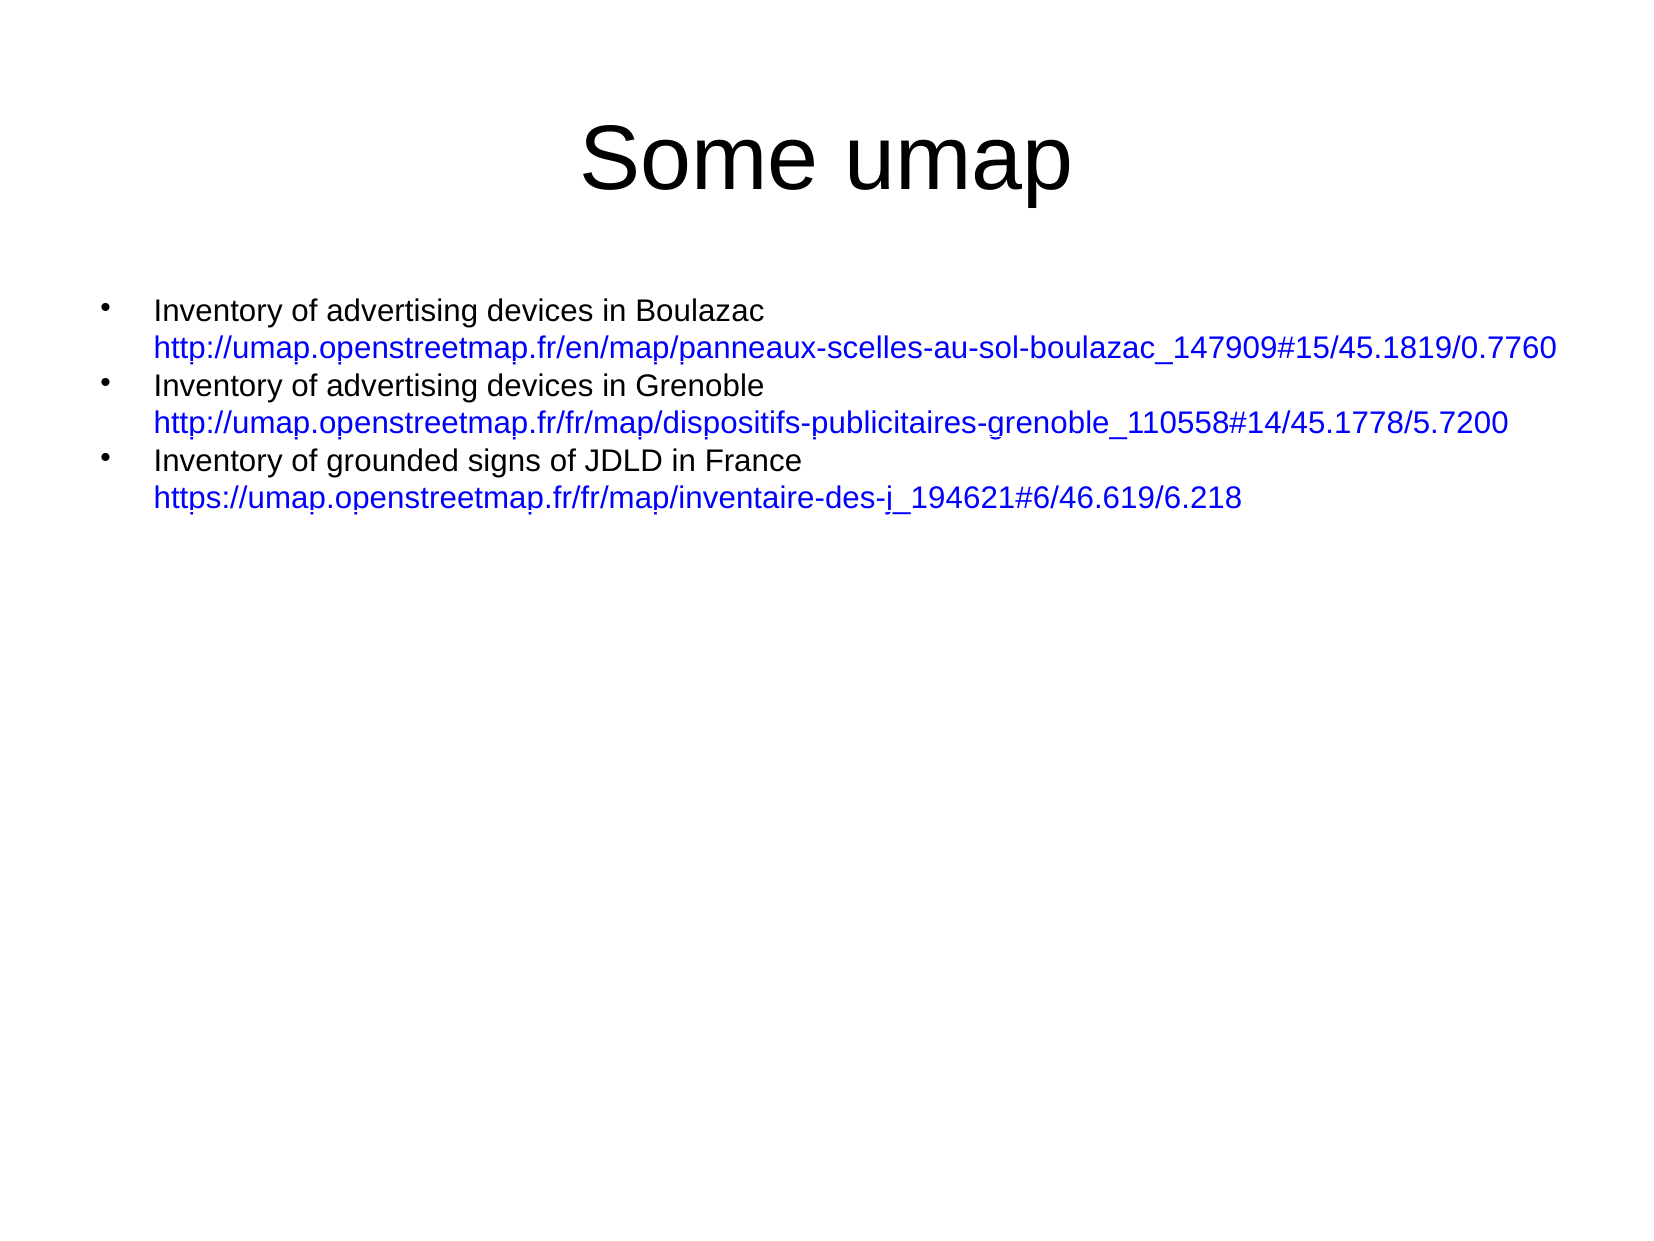

Some umap
Inventory of advertising devices in Boulazachttp://umap.openstreetmap.fr/en/map/panneaux-scelles-au-sol-boulazac_147909#15/45.1819/0.7760
Inventory of advertising devices in Grenoblehttp://umap.openstreetmap.fr/fr/map/dispositifs-publicitaires-grenoble_110558#14/45.1778/5.7200
Inventory of grounded signs of JDLD in Francehttps://umap.openstreetmap.fr/fr/map/inventaire-des-j_194621#6/46.619/6.218